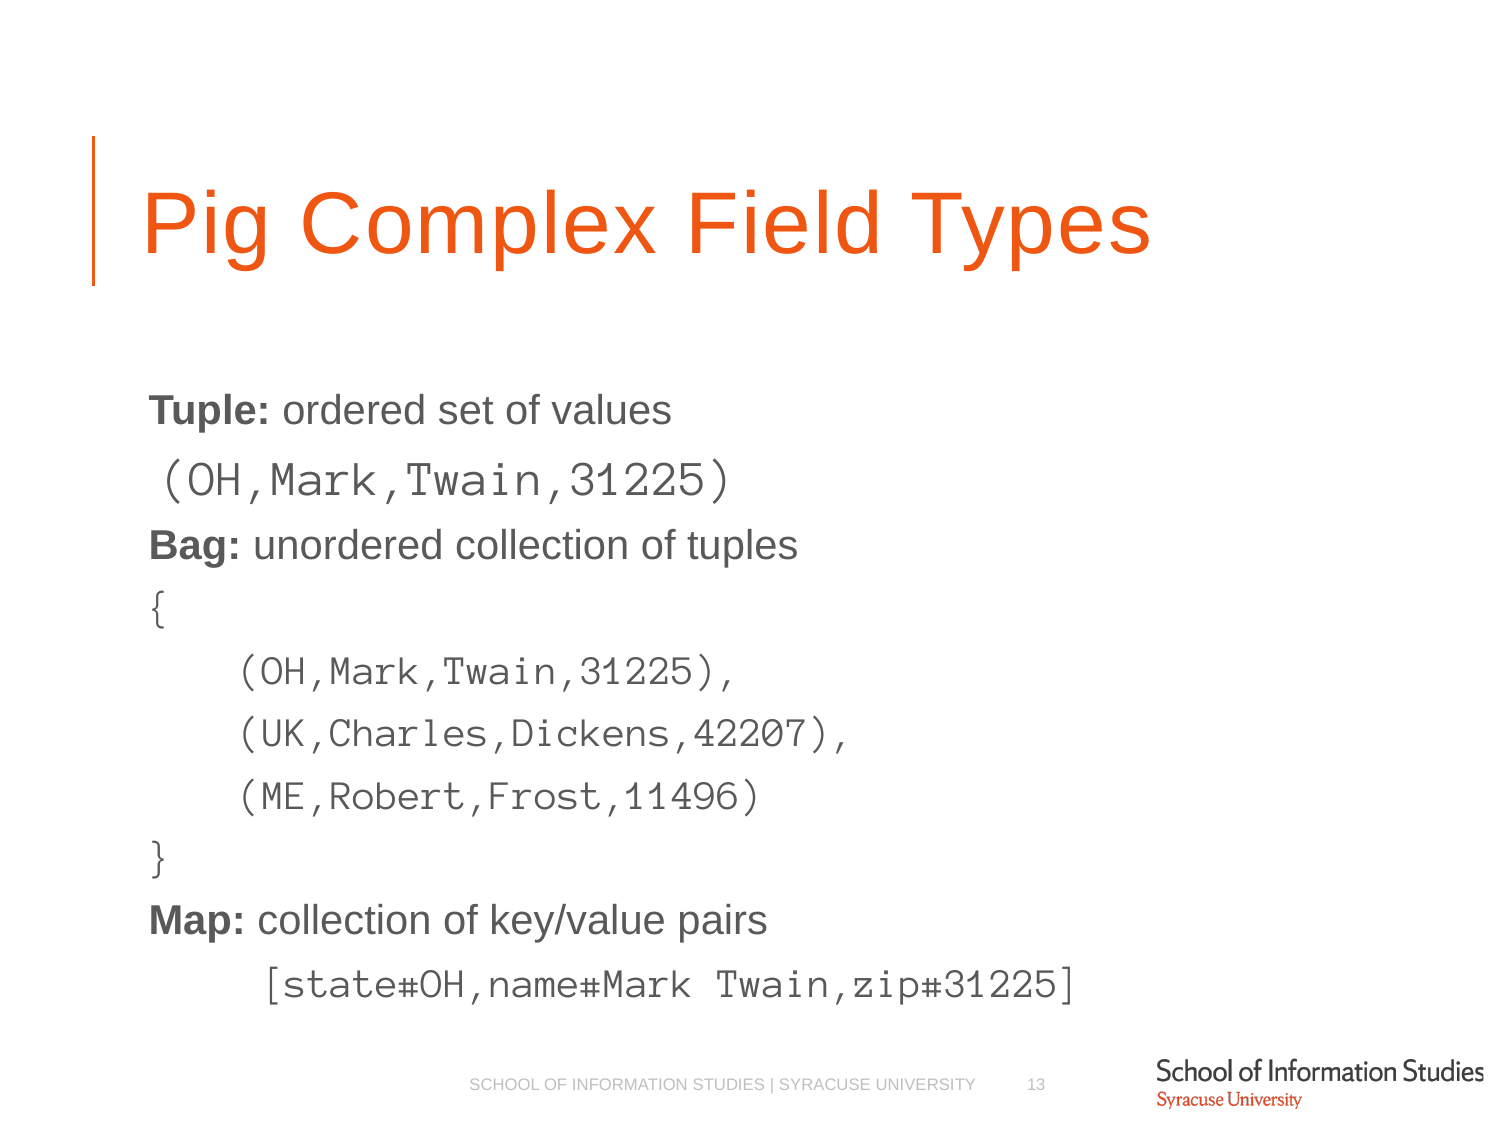

# Pig Complex Field Types
Tuple: ordered set of values
 (OH,Mark,Twain,31225)
Bag: unordered collection of tuples
{
    (OH,Mark,Twain,31225),
    (UK,Charles,Dickens,42207),
    (ME,Robert,Frost,11496)
}
Map: collection of key/value pairs
     [state#OH,name#Mark Twain,zip#31225]
School of Information Studies | Syracuse University
13